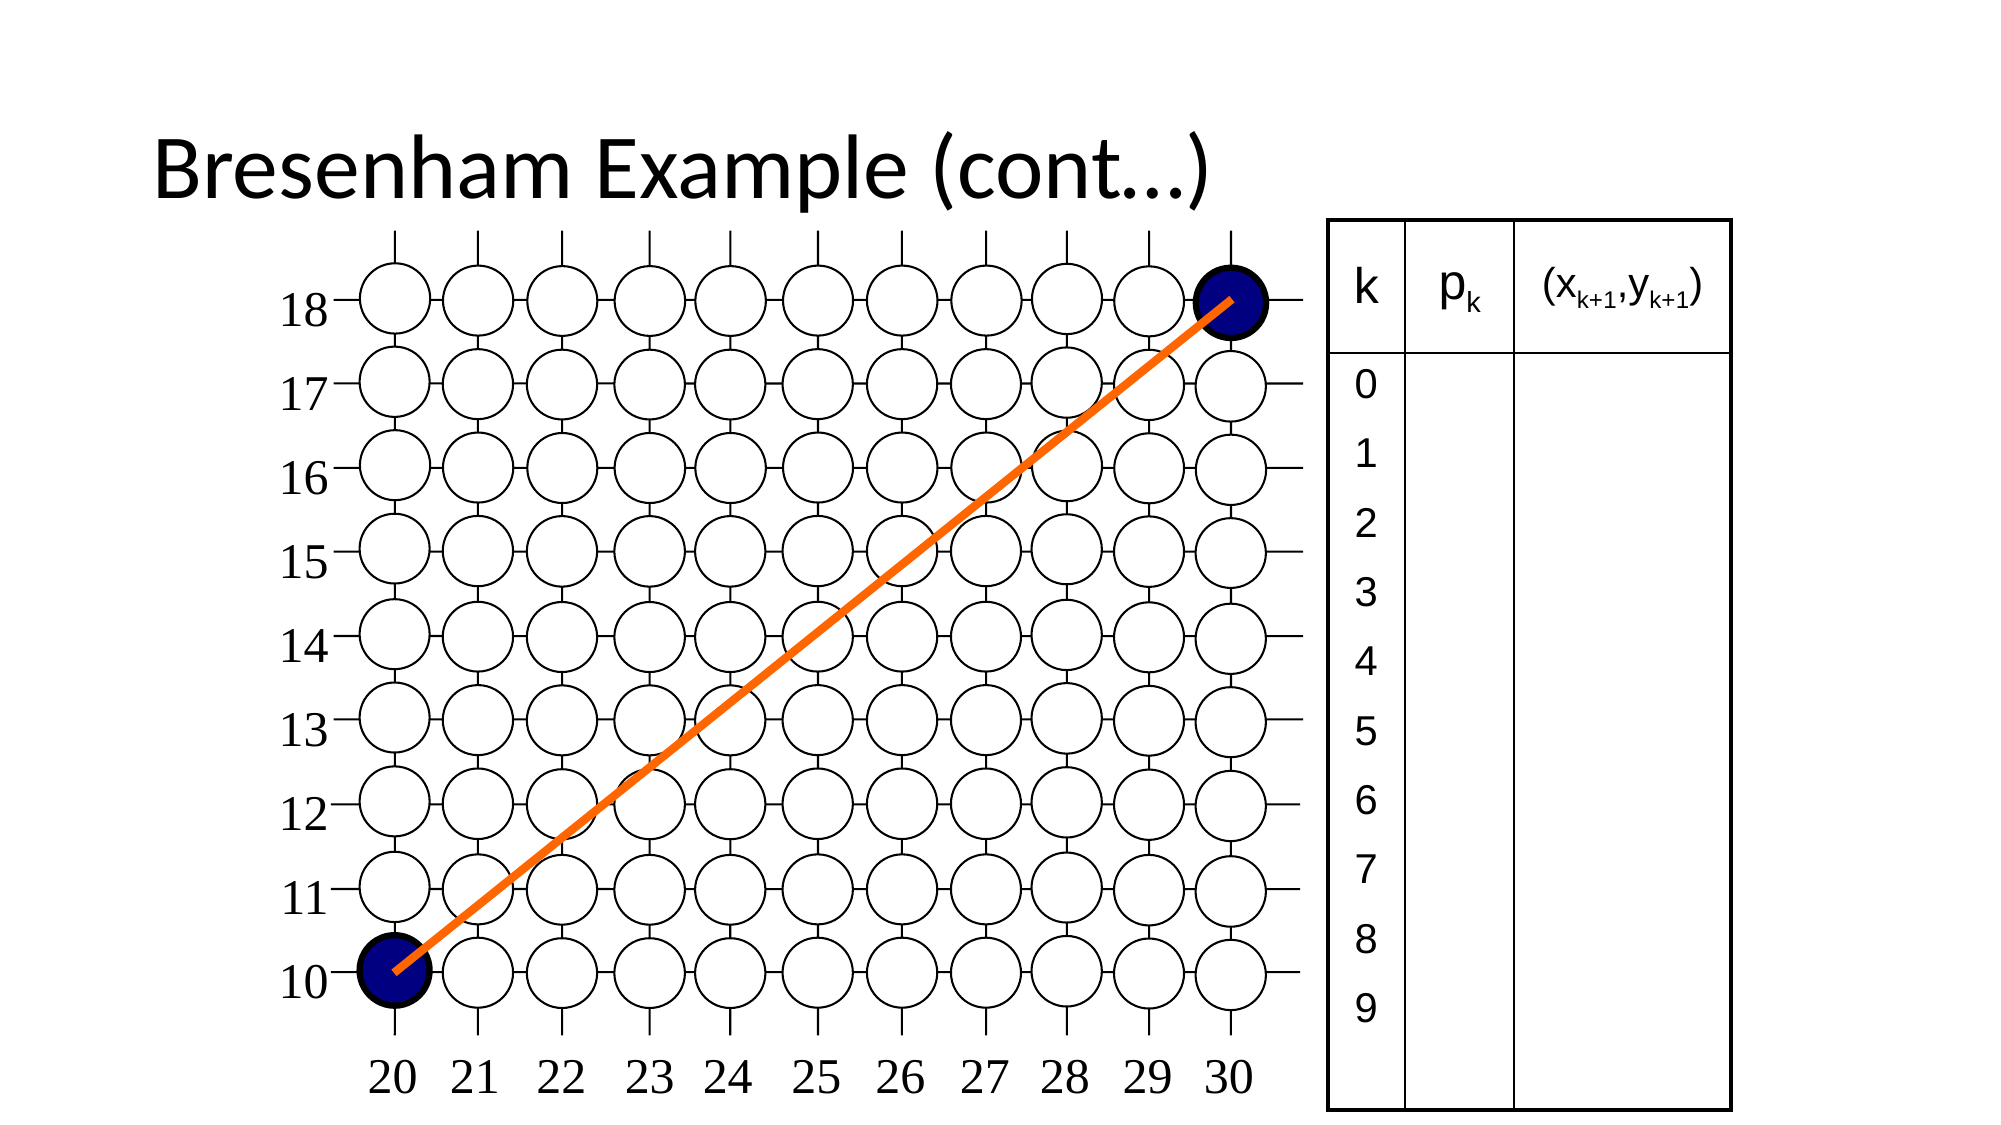

# Bresenham Example (cont…)
| k | pk | (xk+1,yk+1) |
| --- | --- | --- |
| 0 1 2 3 4 5 6 7 8 9 |  |  |

18

17

16

15

14

13

12

11

10
20
21
22
23
24
25
26
27
28
29
30